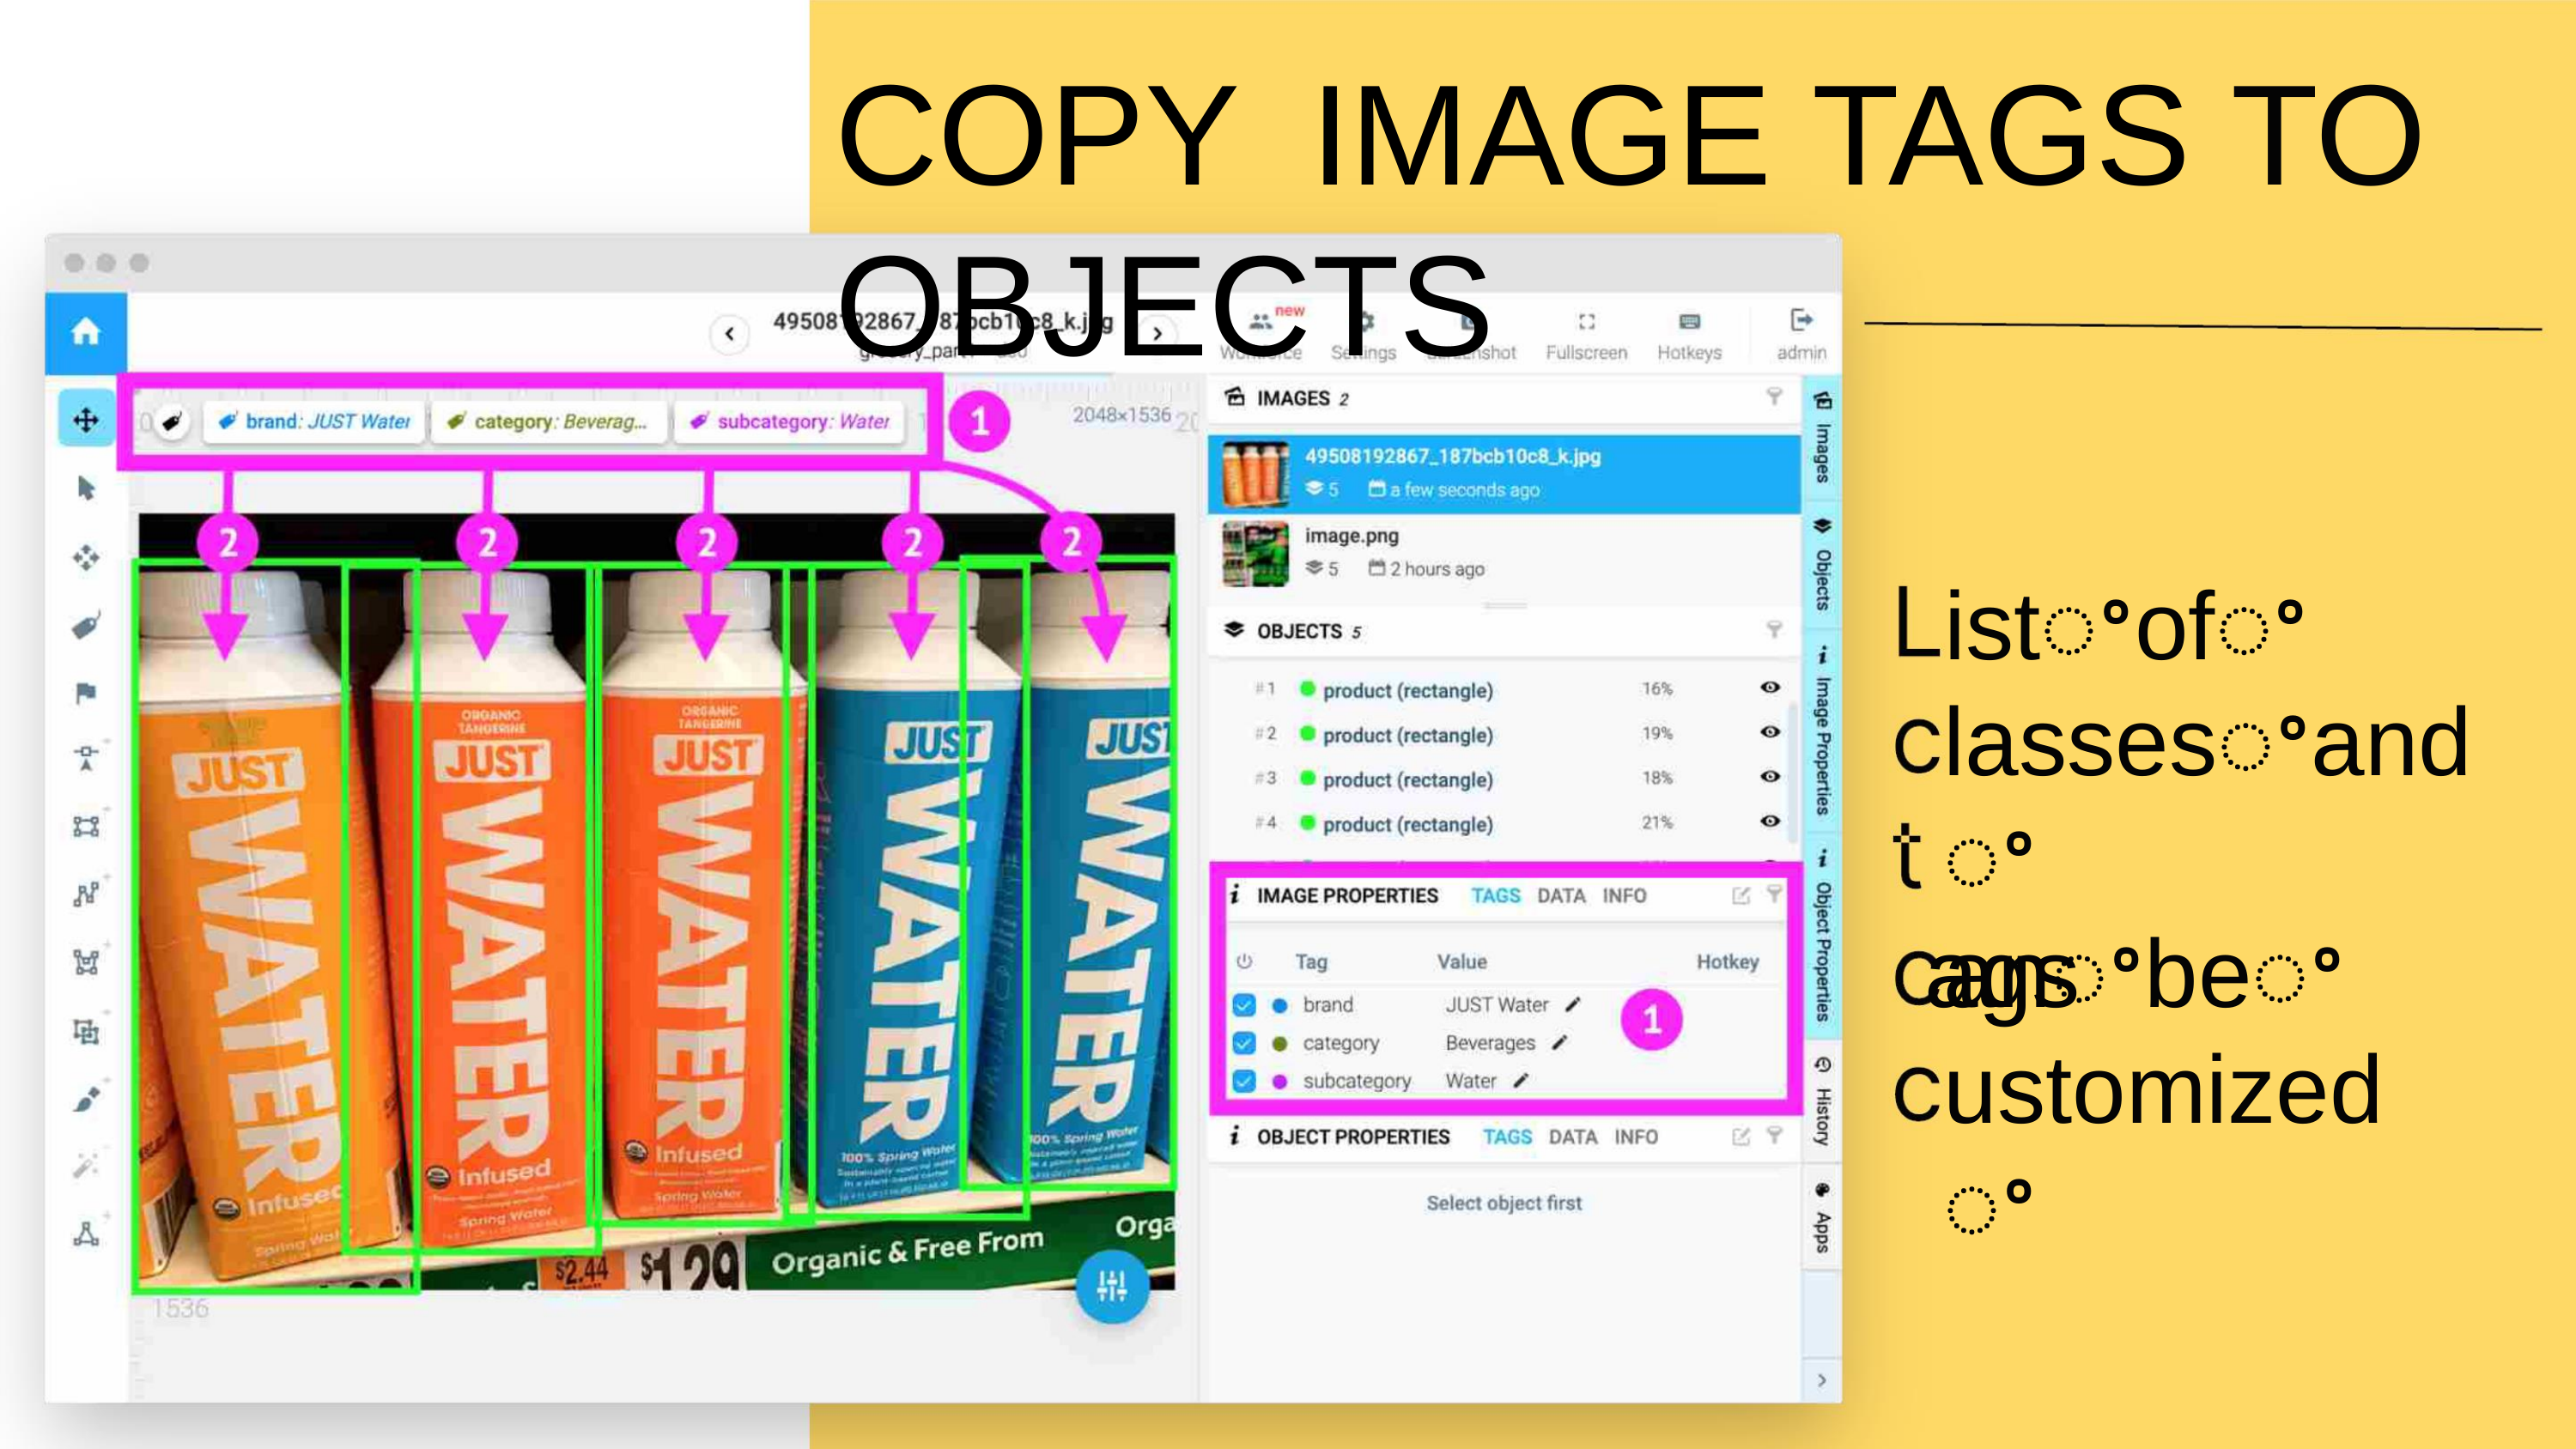

COPY IMAGE TAGS TO OBJECTS
istꢀofꢀ
lassesꢀandꢀ
ags
anꢀbeꢀ
ustomizedꢀ